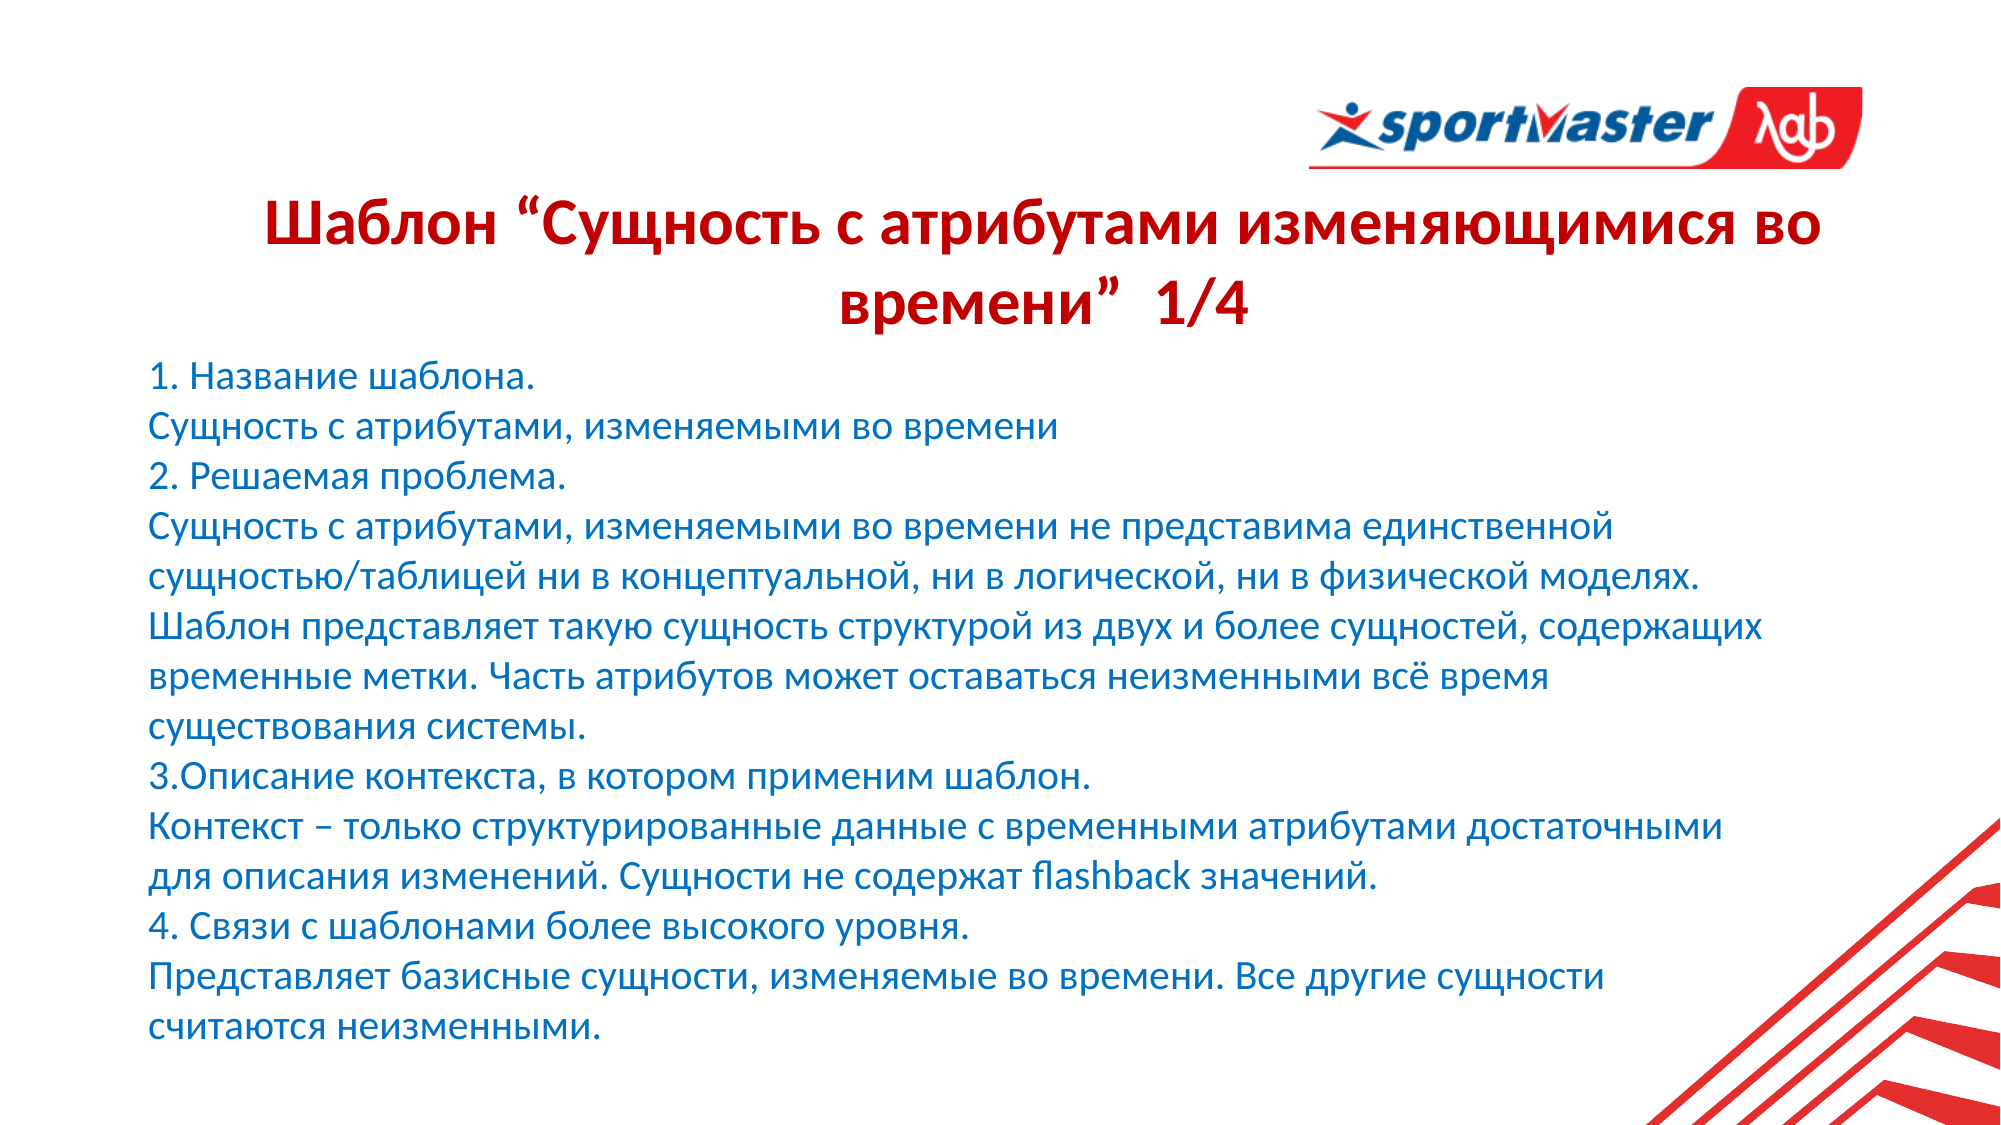

Шаблон “Сущность с атрибутами изменяющимися во времени”  1/4

1. Название шаблона.
Сущность с атрибутами, изменяемыми во времени
2. Решаемая проблема.
Сущность с атрибутами, изменяемыми во времени не представима единственной сущностью/таблицей ни в концептуальной, ни в логической, ни в физической моделях. Шаблон представляет такую сущность структурой из двух и более сущностей, содержащих временные метки. Часть атрибутов может оставаться неизменными всё время существования системы.
3.Описание контекста, в котором применим шаблон.
Контекст – только структурированные данные с временными атрибутами достаточными для описания изменений. Сущности не содержат flashback значений.
4. Связи с шаблонами более высокого уровня.
Представляет базисные сущности, изменяемые во времени. Все другие сущности считаются неизменными.